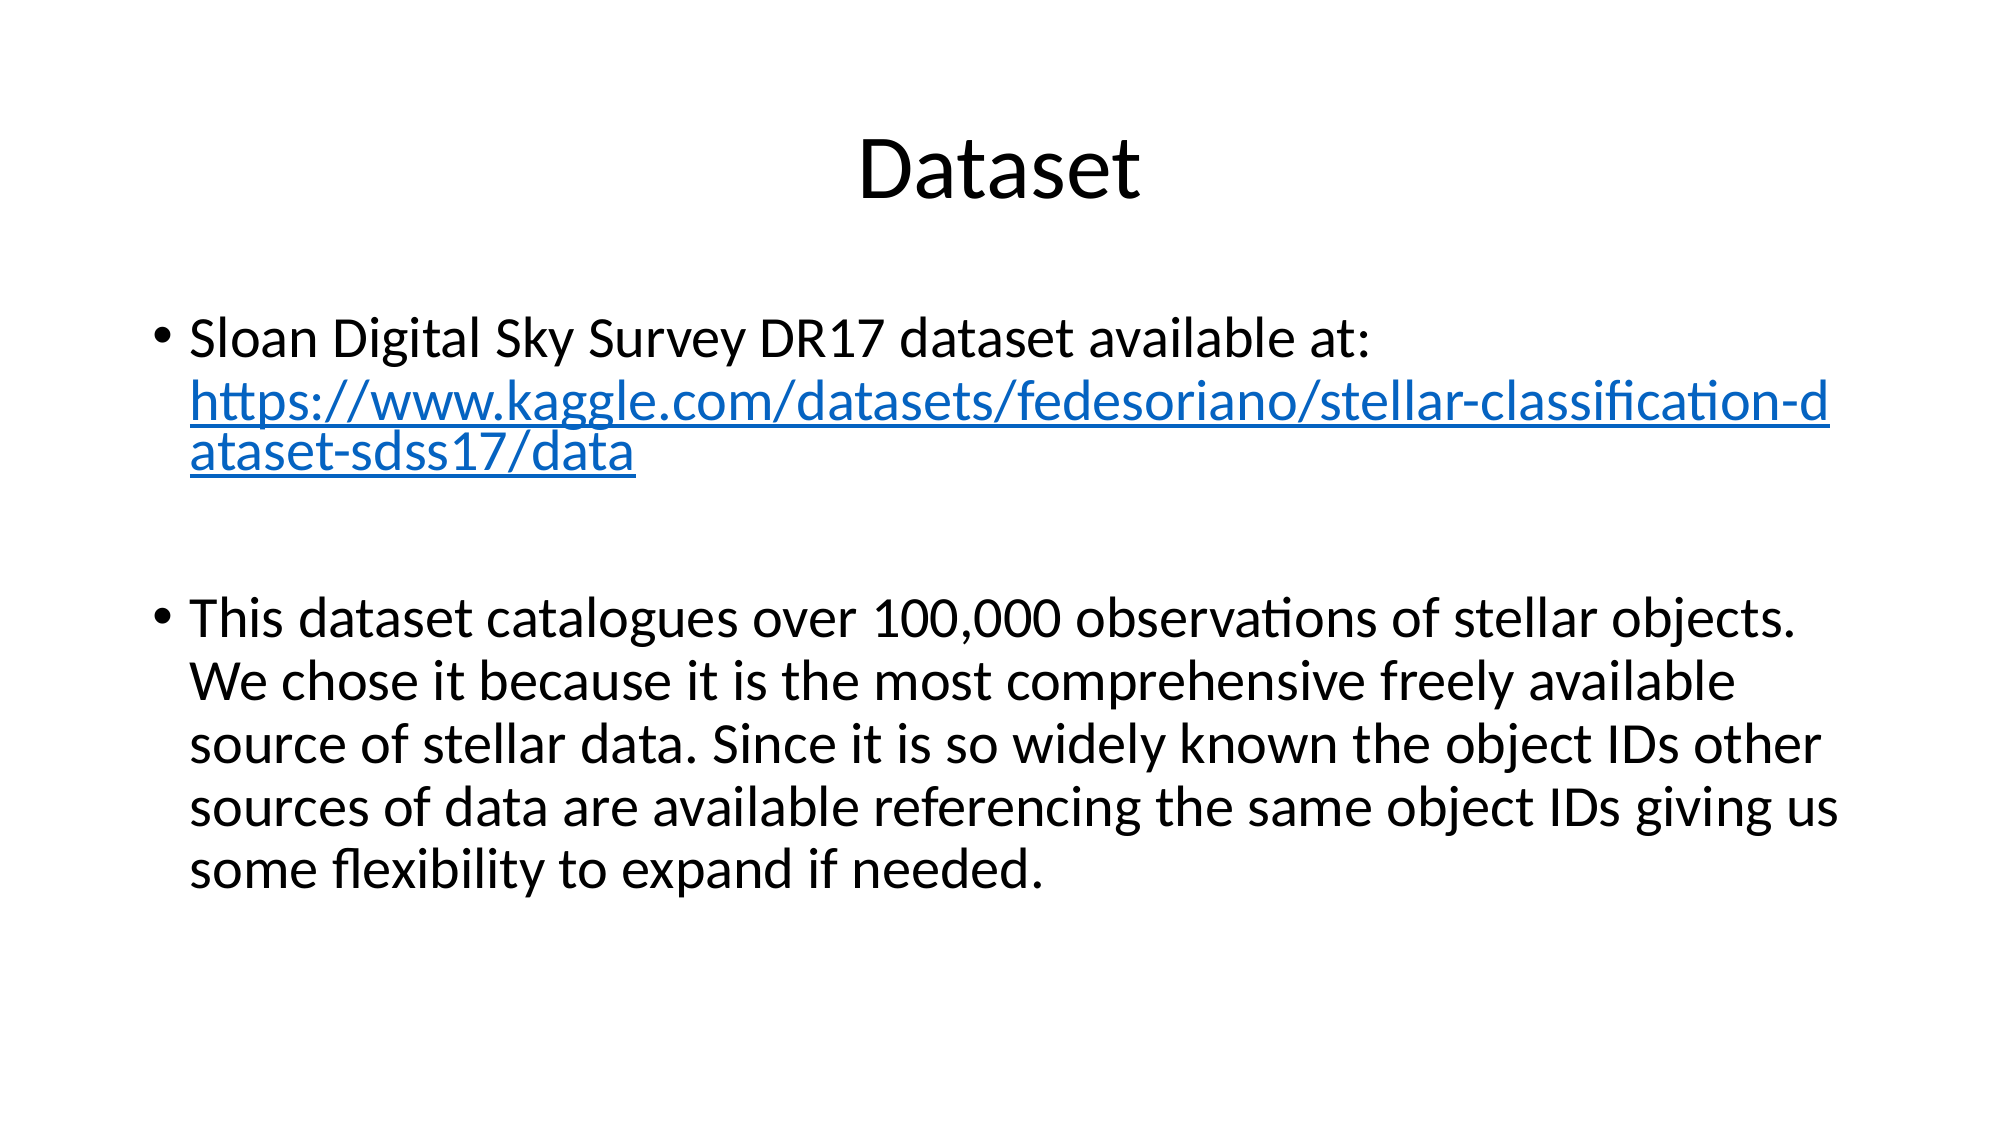

# Dataset
Sloan Digital Sky Survey DR17 dataset available at: https://www.kaggle.com/datasets/fedesoriano/stellar-classification-dataset-sdss17/data

This dataset catalogues over 100,000 observations of stellar objects. We chose it because it is the most comprehensive freely available source of stellar data. Since it is so widely known the object IDs other sources of data are available referencing the same object IDs giving us some flexibility to expand if needed.